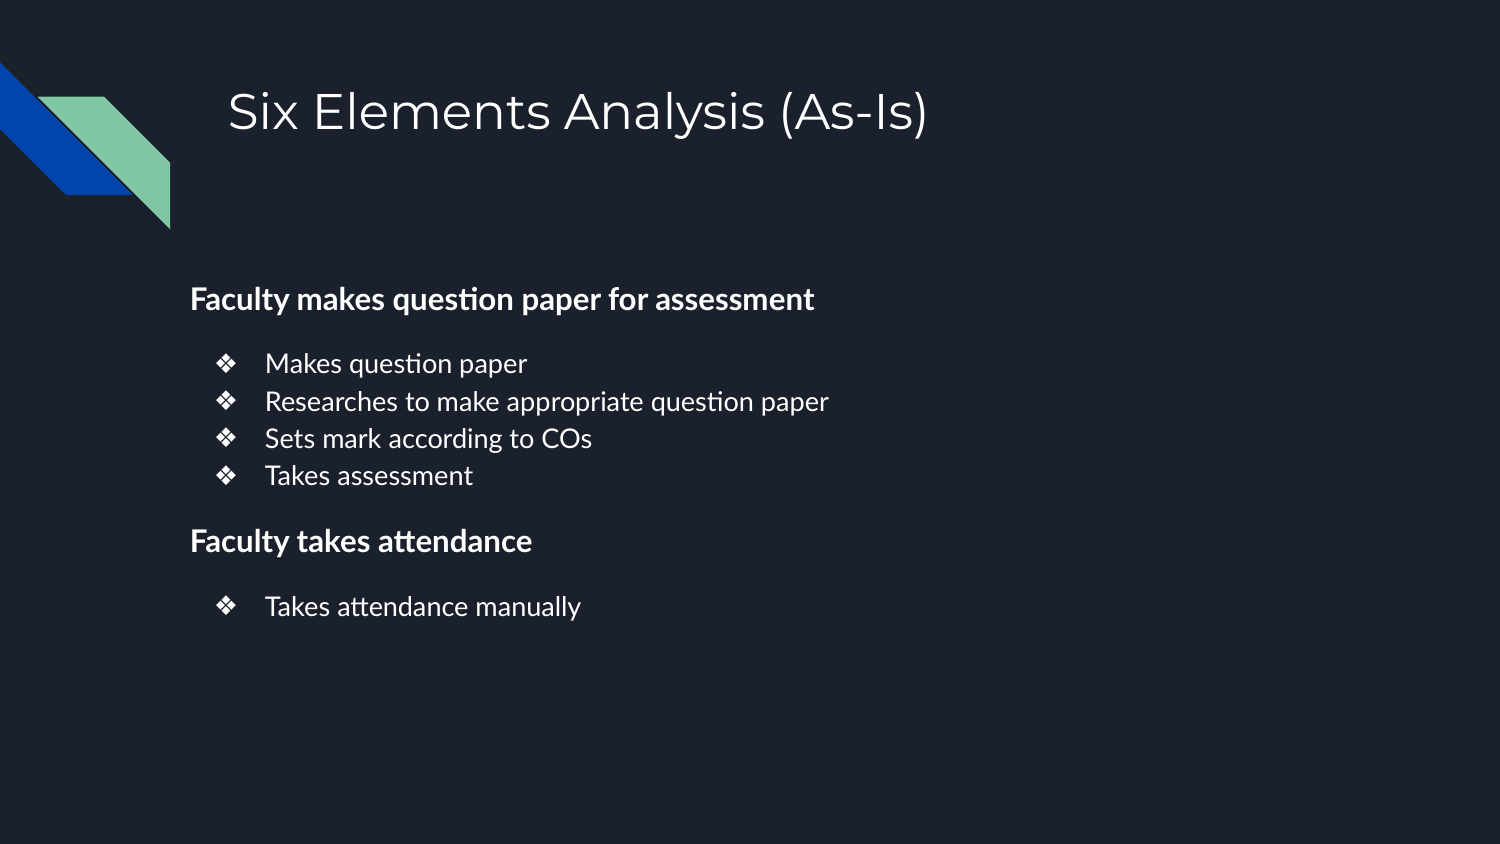

# Six Elements Analysis (As-Is)
Faculty makes question paper for assessment
Makes question paper
Researches to make appropriate question paper
Sets mark according to COs
Takes assessment
Faculty takes attendance
Takes attendance manually